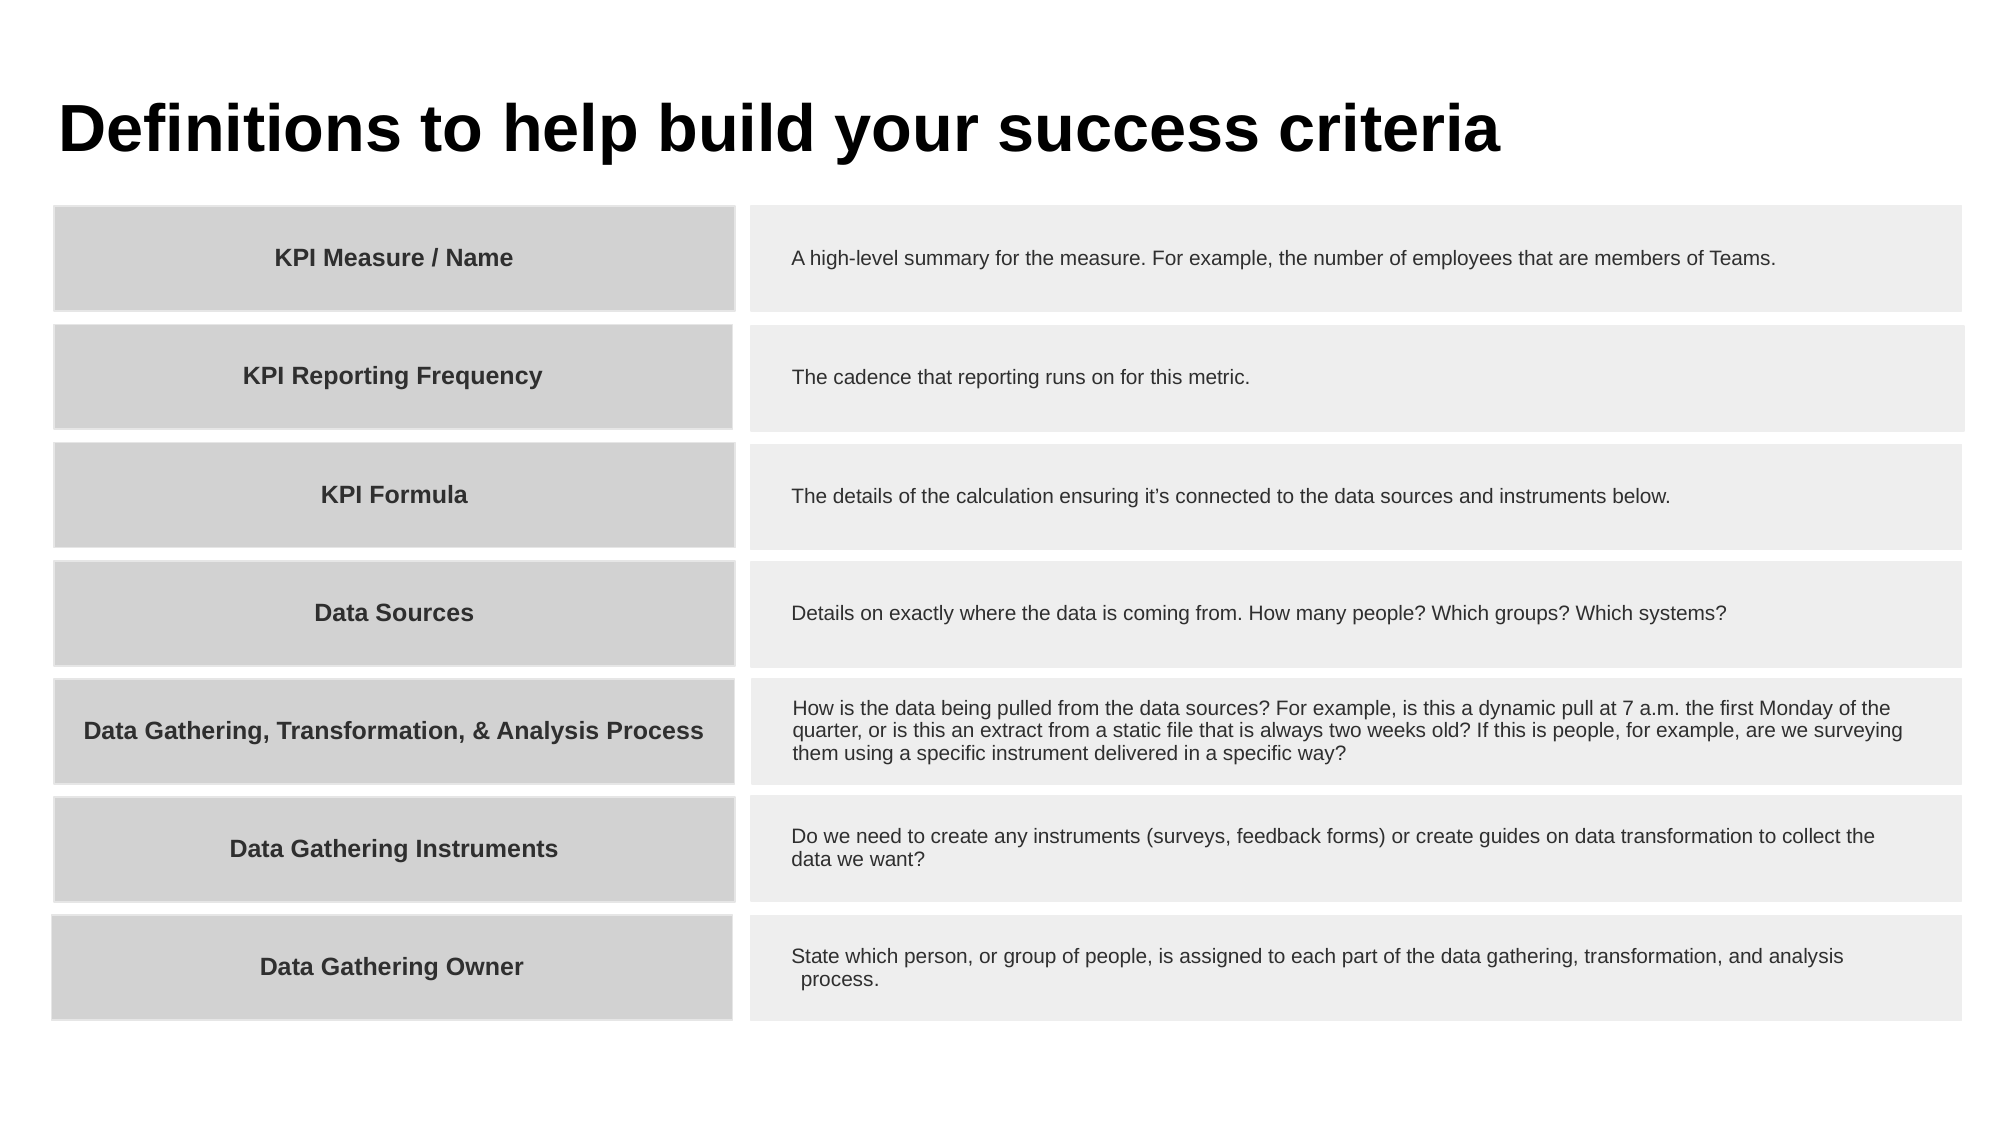

Definitions to help build your success criteria
A high-level summary for the measure. For example, the number of employees that are members of Teams.
KPI Measure / Name
KPI Reporting Frequency
The cadence that reporting runs on for this metric.
KPI Formula
The details of the calculation ensuring it’s connected to the data sources and instruments below.
Data Sources
Details on exactly where the data is coming from. How many people? Which groups? Which systems?
How is the data being pulled from the data sources? For example, is this a dynamic pull at 7 a.m. the first Monday of the quarter, or is this an extract from a static file that is always two weeks old? If this is people, for example, are we surveying them using a specific instrument delivered in a specific way?
Data Gathering, Transformation, & Analysis Process
Do we need to create any instruments (surveys, feedback forms) or create guides on data transformation to collect the data we want?
Data Gathering Instruments
Data Gathering Owner
State which person, or group of people, is assigned to each part of the data gathering, transformation, and analysis process.